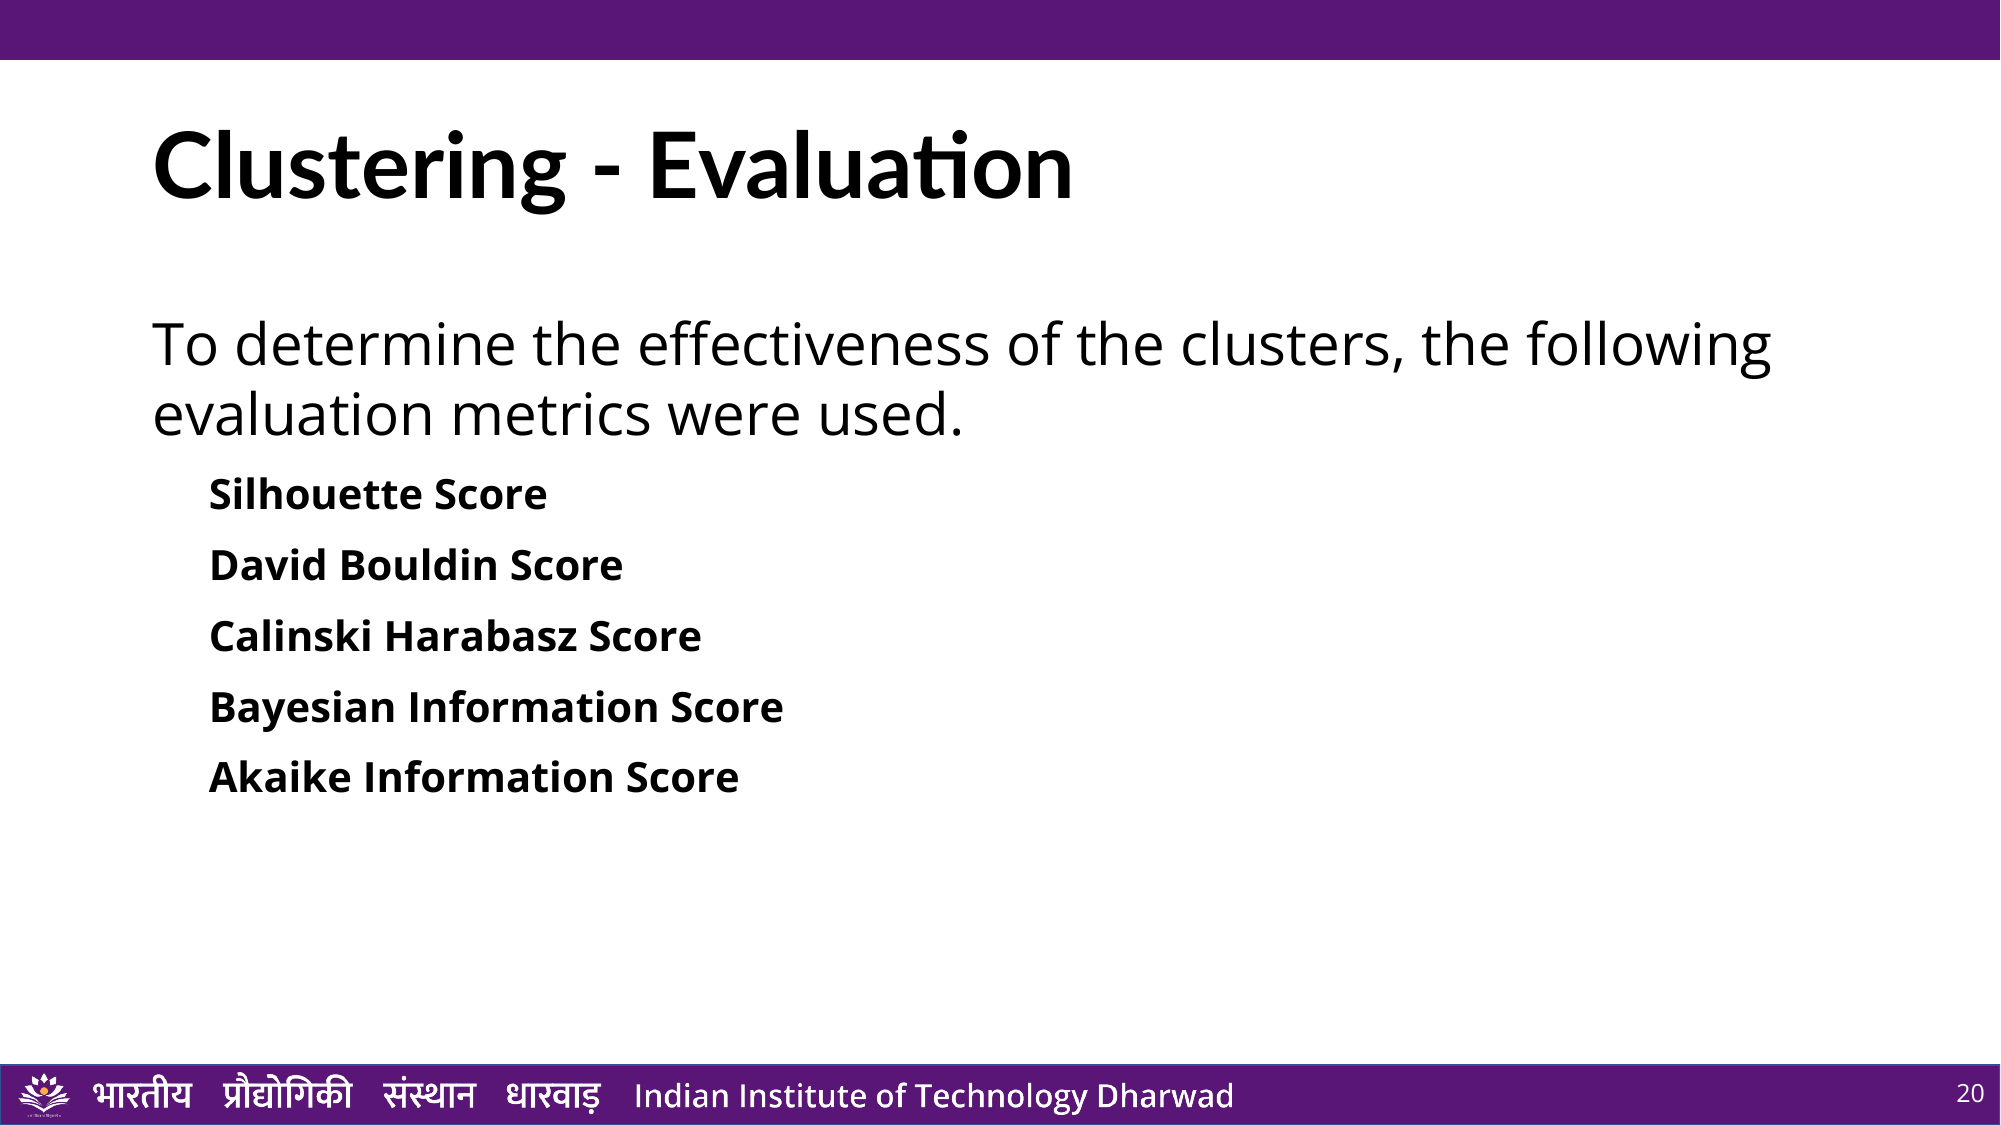

# Clustering - Evaluation
To determine the effectiveness of the clusters, the following evaluation metrics were used.
Silhouette Score
David Bouldin Score
Calinski Harabasz Score
Bayesian Information Score
Akaike Information Score